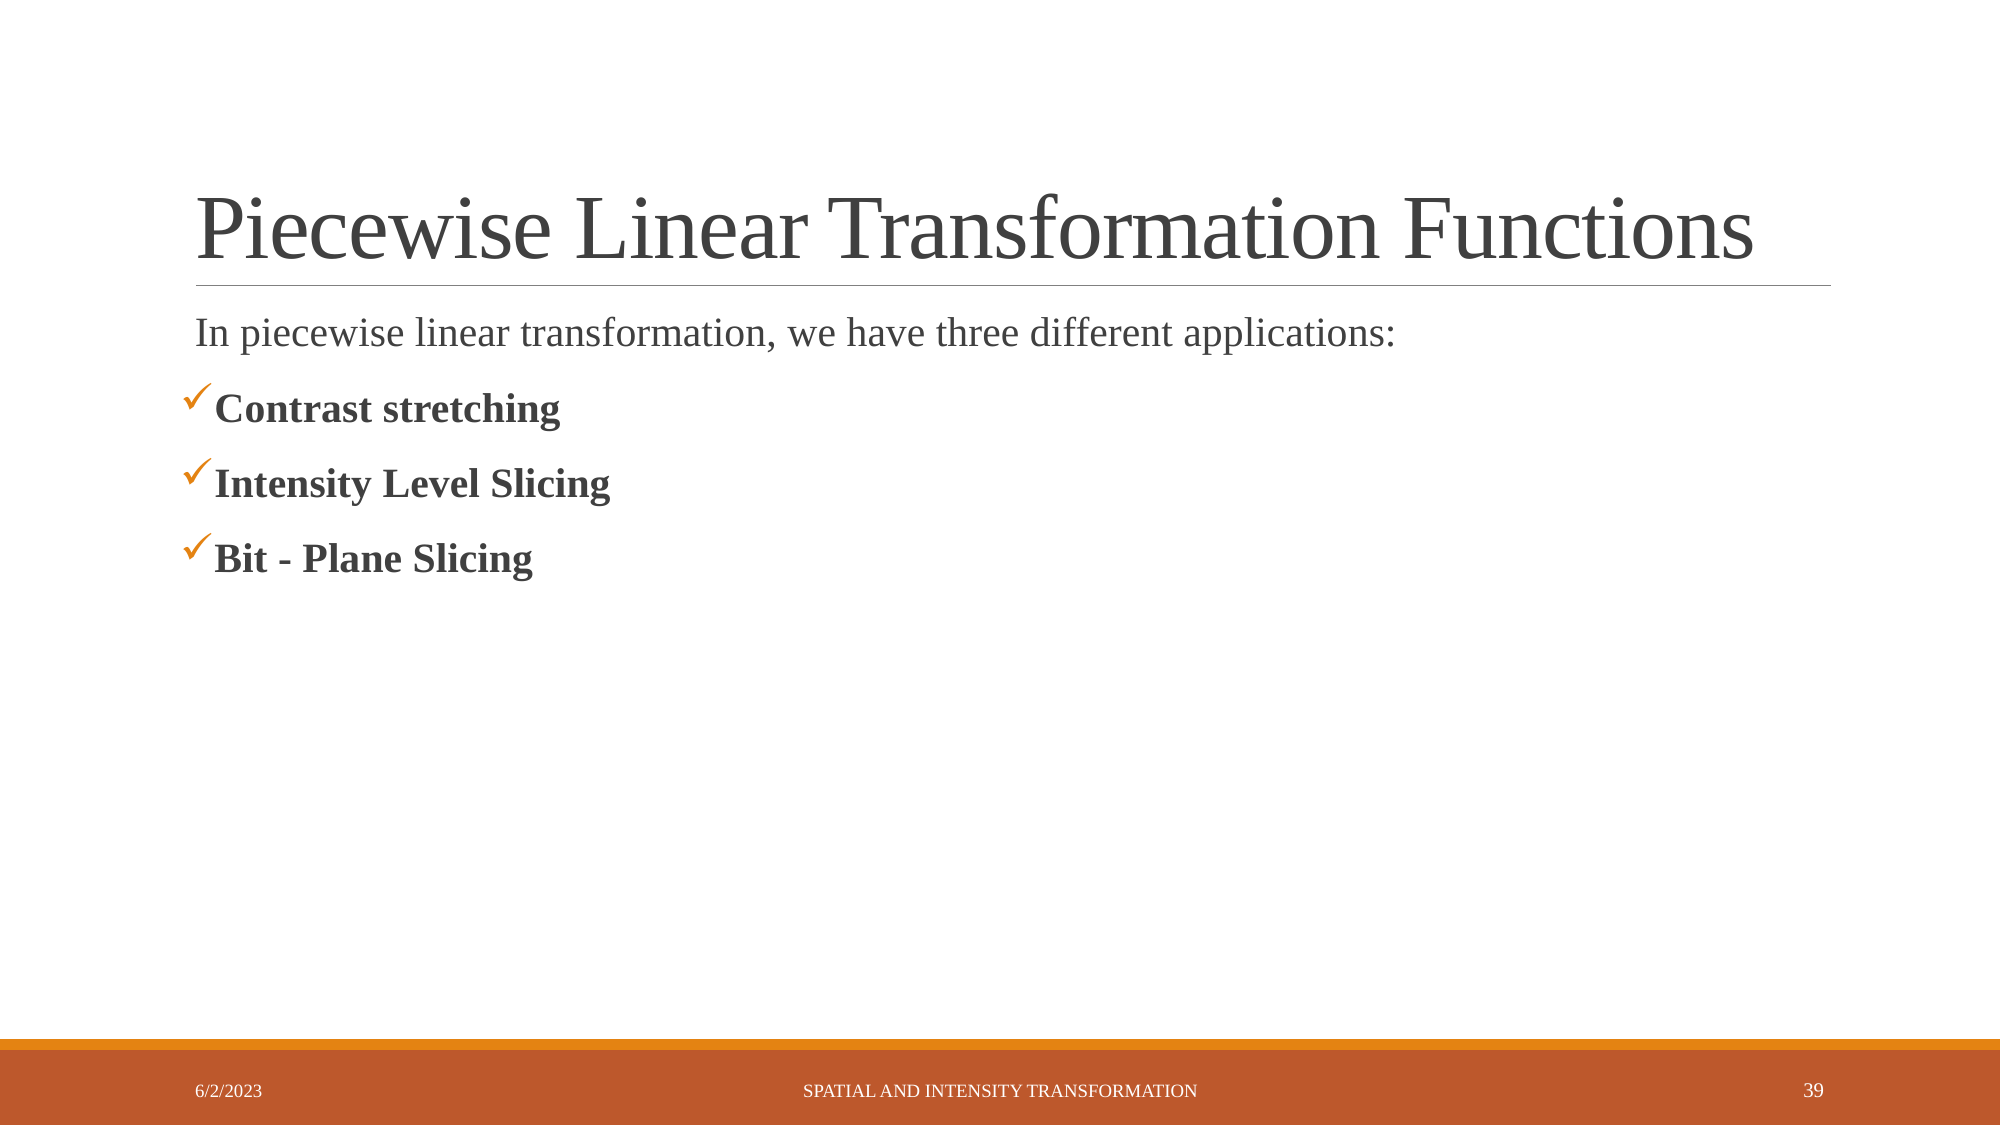

# Piecewise Linear Transformation Functions
In piecewise linear transformation, we have three different applications:
Contrast stretching
Intensity Level Slicing
Bit - Plane Slicing

6/2/2023
Spatial and Intensity Transformation
39